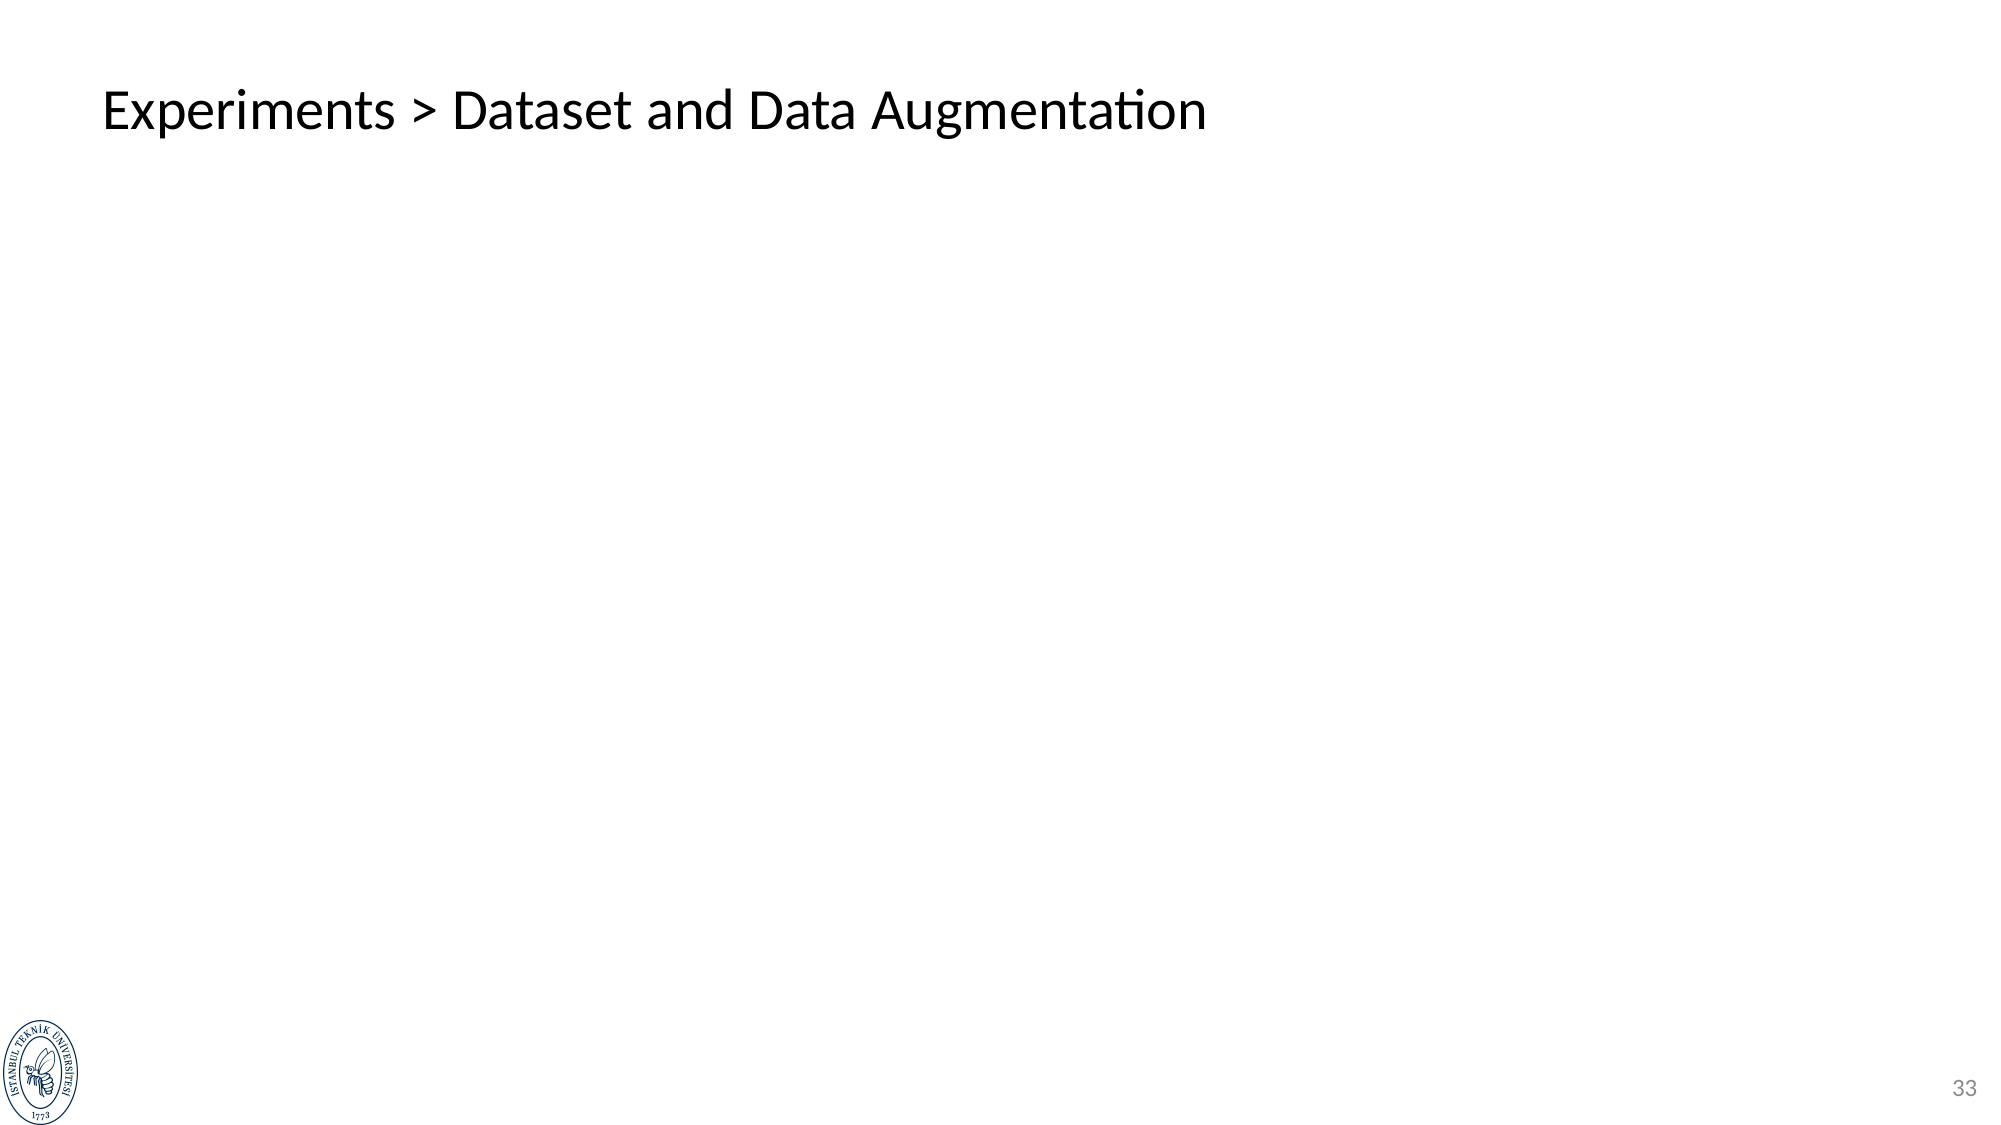

Experiments > Dataset and Data Augmentation
33